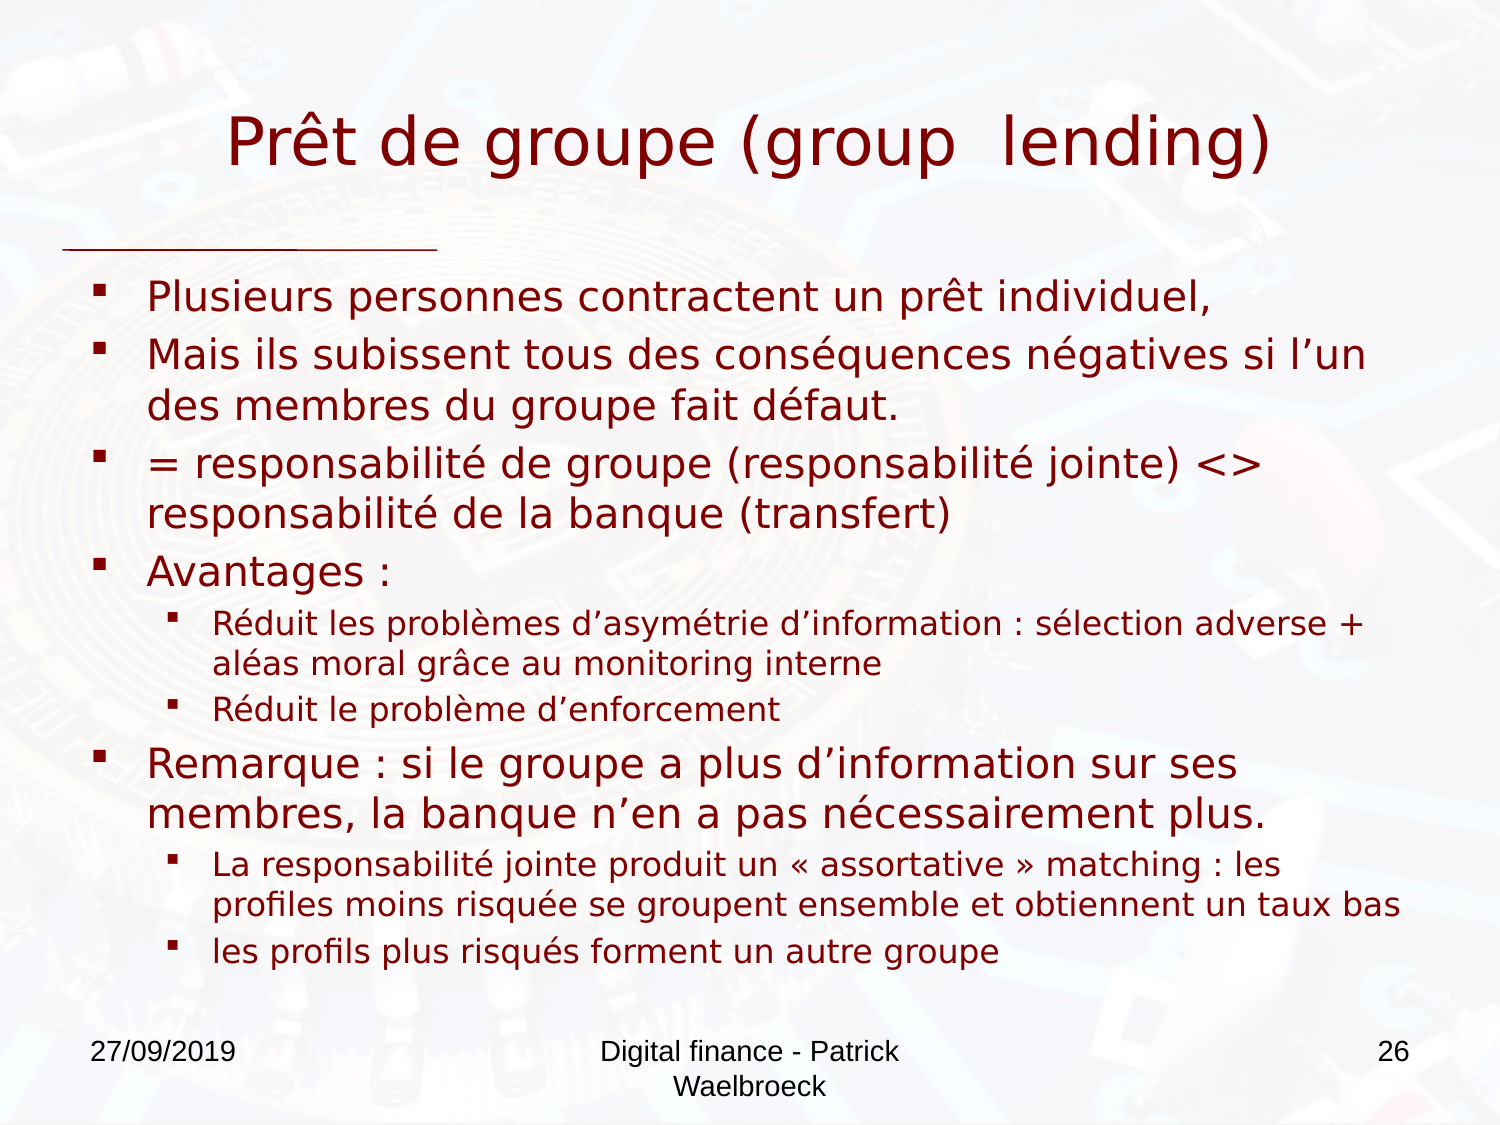

# Prêt de groupe (group  lending)

Plusieurs personnes contractent un prêt individuel,
Mais ils subissent tous des conséquences négatives si l’un des membres du groupe fait défaut.
= responsabilité de groupe (responsabilité jointe) <> responsabilité de la banque (transfert)
Avantages :
Réduit les problèmes d’asymétrie d’information : sélection adverse + aléas moral grâce au monitoring interne
Réduit le problème d’enforcement
Remarque : si le groupe a plus d’information sur ses membres, la banque n’en a pas nécessairement plus.
La responsabilité jointe produit un « assortative » matching : les profiles moins risquée se groupent ensemble et obtiennent un taux bas
les profils plus risqués forment un autre groupe

27/09/2019
Digital finance - Patrick Waelbroeck
26